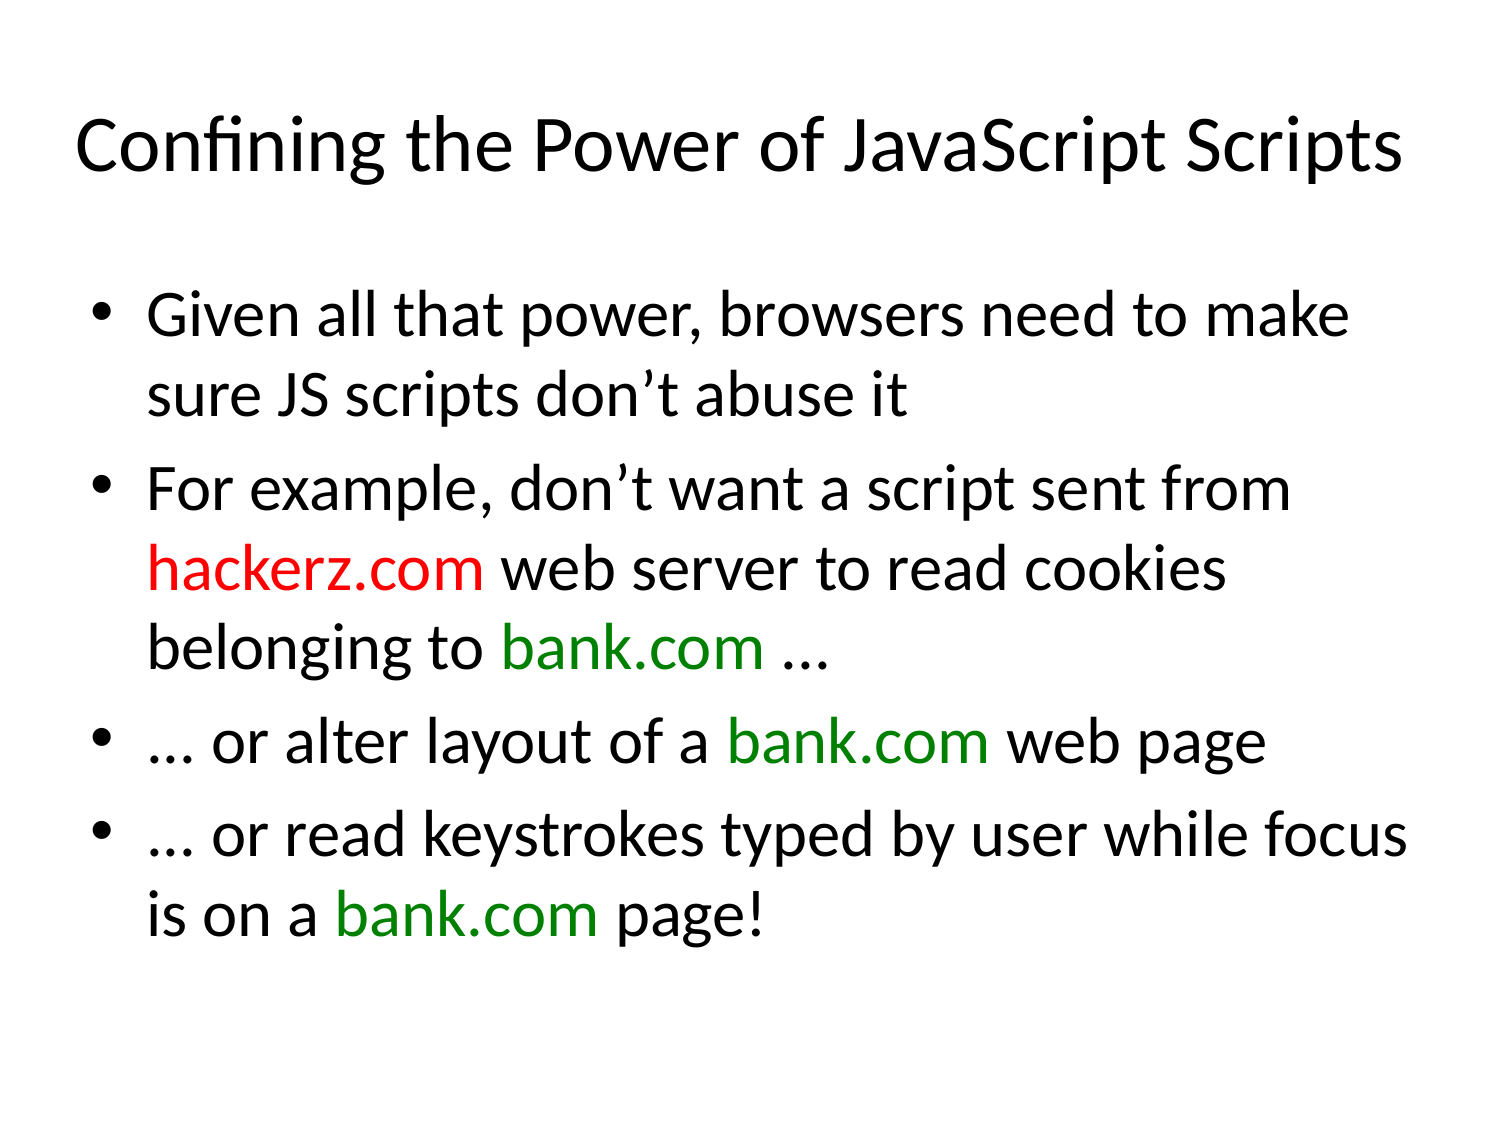

# Confining the Power of JavaScript Scripts
Given all that power, browsers need to make sure JS scripts don’t abuse it
For example, don’t want a script sent from hackerz.com web server to read cookies belonging to bank.com ...
... or alter layout of a bank.com web page
... or read keystrokes typed by user while focus is on a bank.com page!